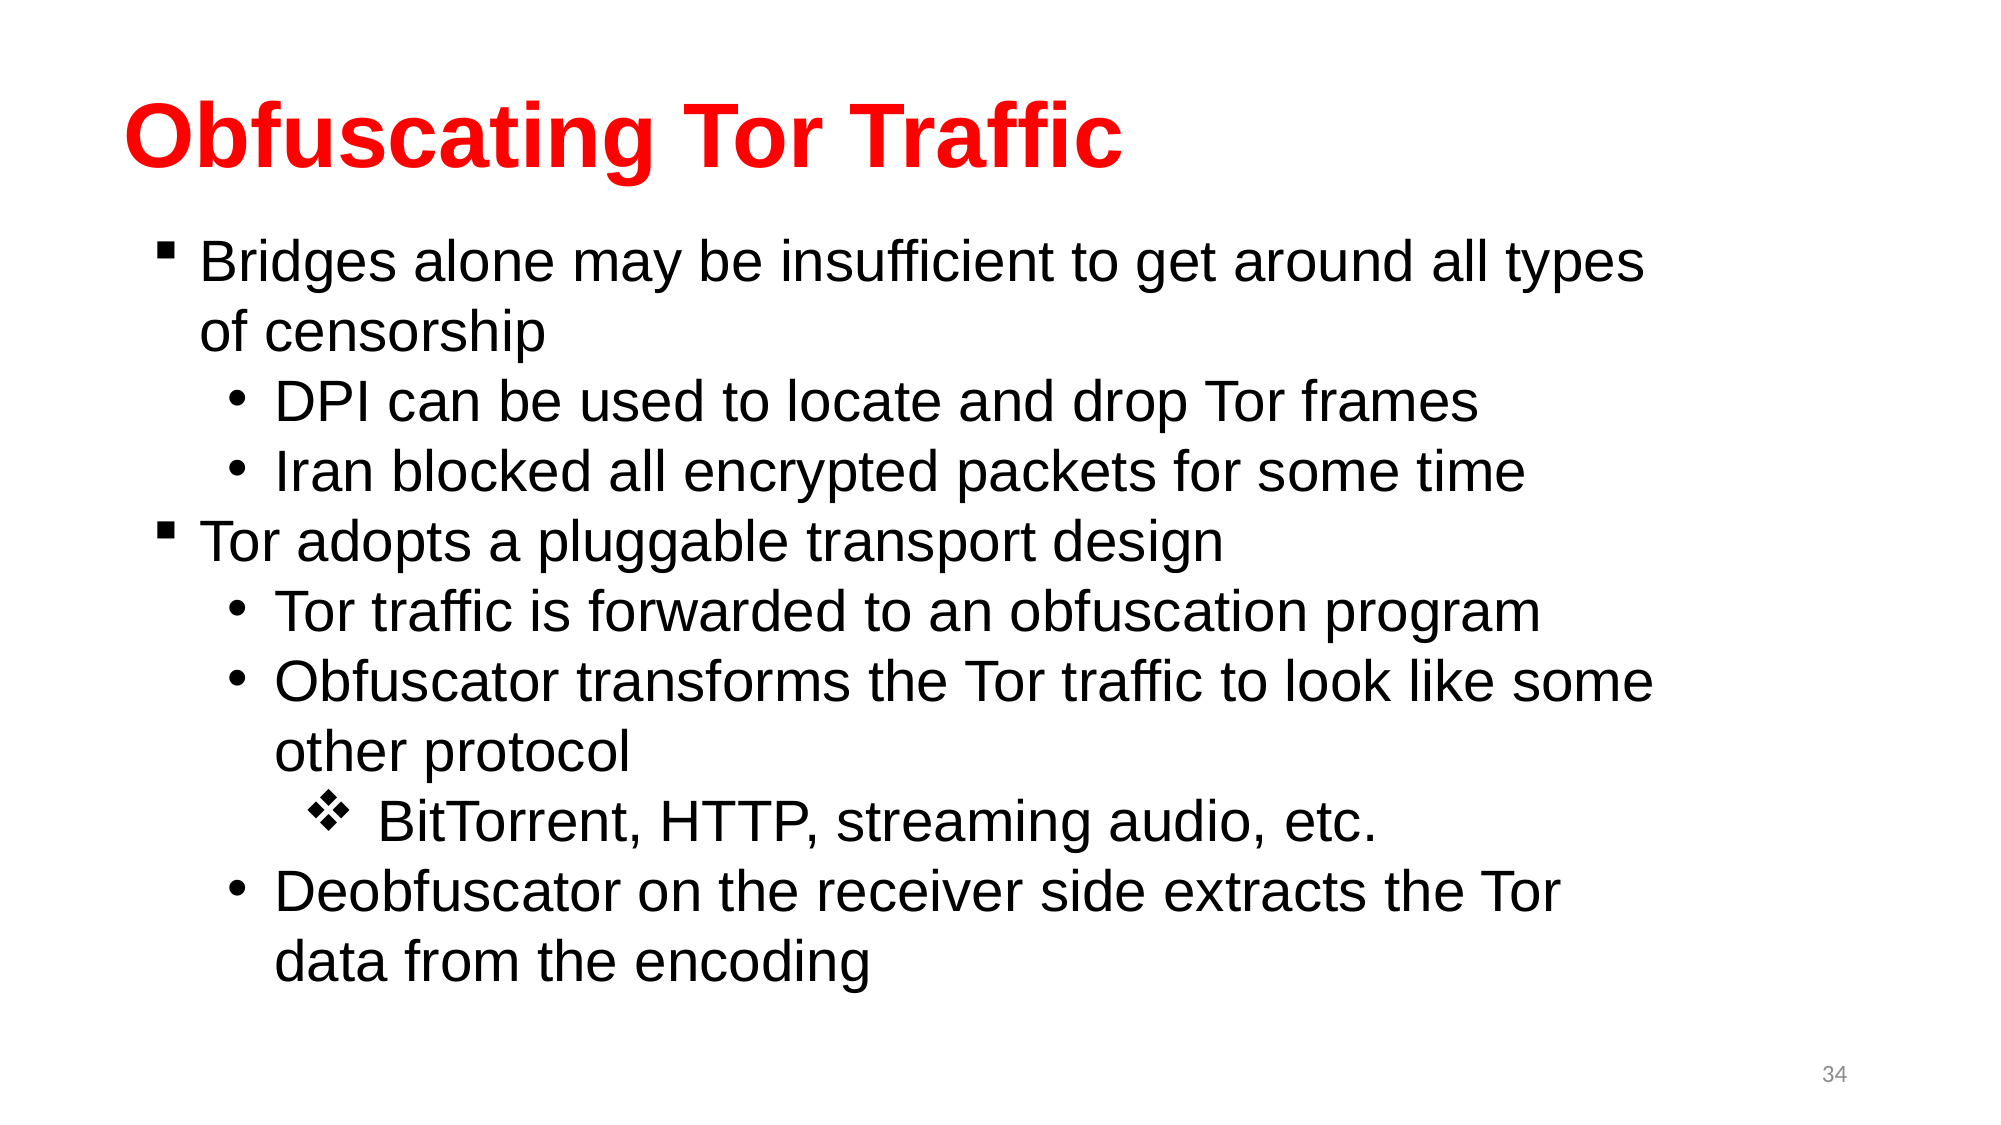

# Obfuscating Tor Traffic
Bridges alone may be insufficient to get around all types of censorship
DPI can be used to locate and drop Tor frames
Iran blocked all encrypted packets for some time
Tor adopts a pluggable transport design
Tor traffic is forwarded to an obfuscation program
Obfuscator transforms the Tor traffic to look like some other protocol
BitTorrent, HTTP, streaming audio, etc.
Deobfuscator on the receiver side extracts the Tor data from the encoding
34